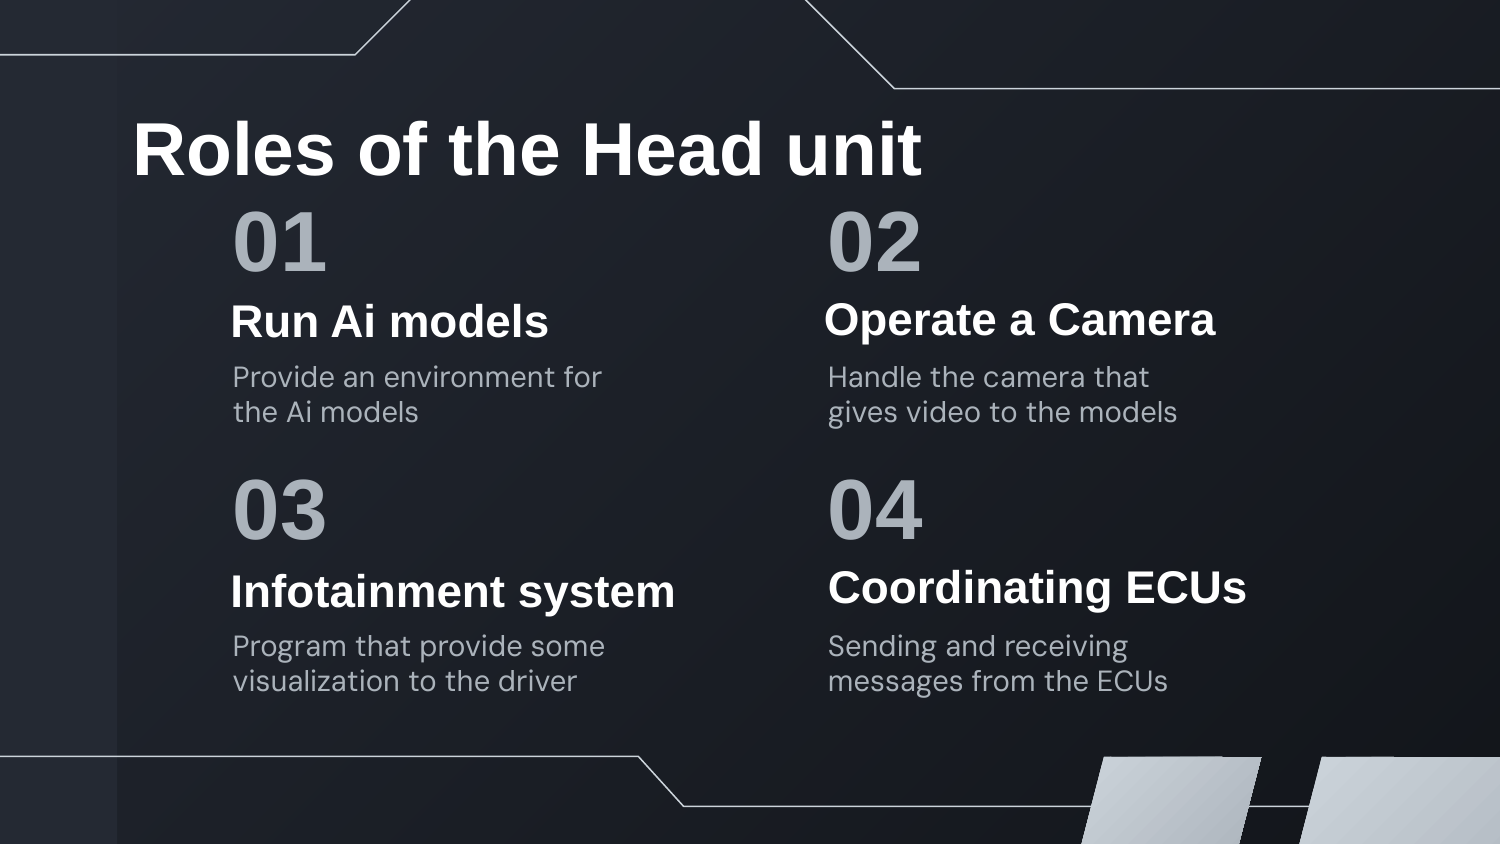

# Roles of the Head unit
01
02
Operate a Camera
Run Ai models
Provide an environment for the Ai models
Handle the camera that gives video to the models
03
04
Coordinating ECUs
Infotainment system
Program that provide some visualization to the driver
Sending and receiving messages from the ECUs